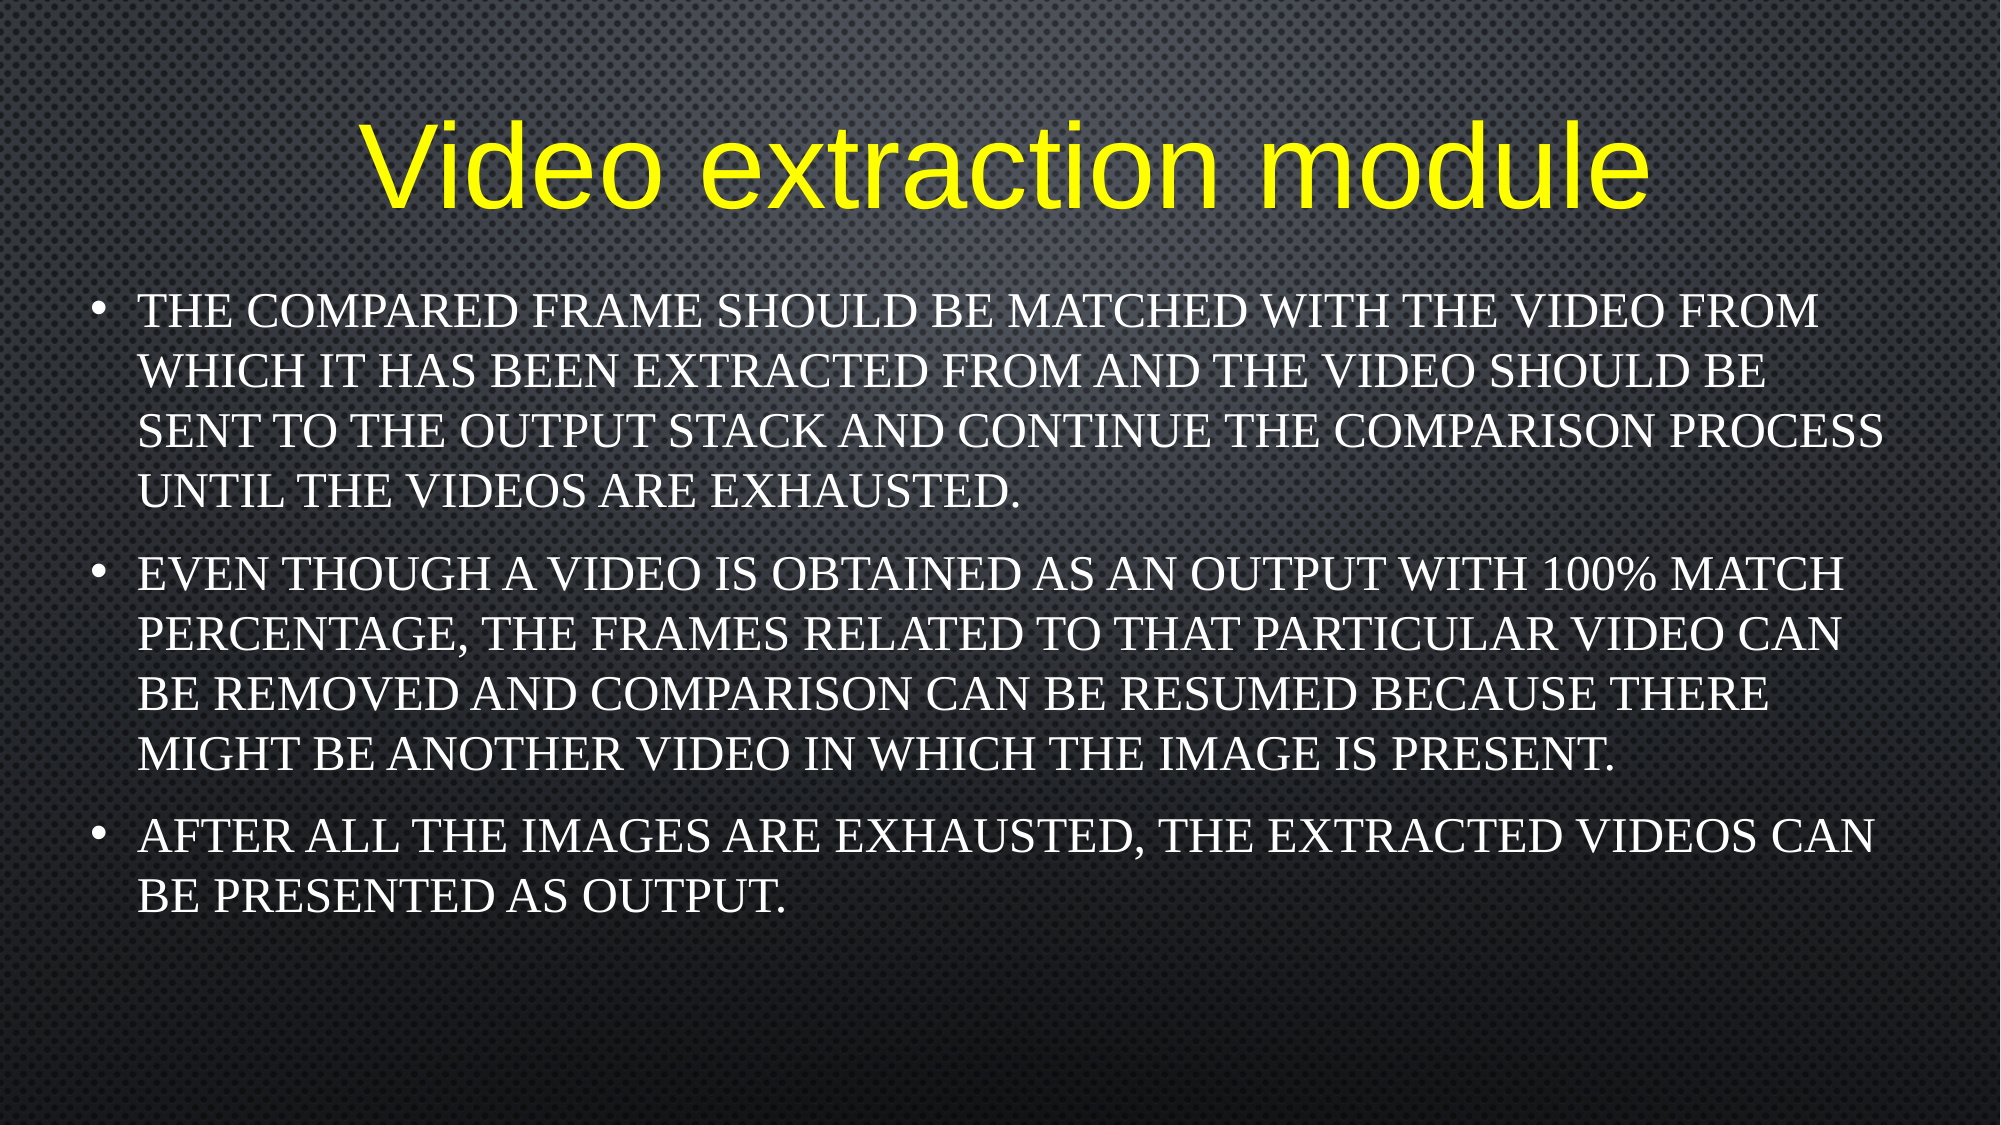

# Video extraction module
the compared frame should be matched with the video from which it has been extracted from and the video should be sent to the output stack and continue the comparison process until the videos are exhausted.
even though a video is obtained as an output with 100% match percentage, the frames related to that particular video can be removed and comparison can be resumed because there might be another video in which the image is present.
after all the images are exhausted, the extracted videos can be presented as output.